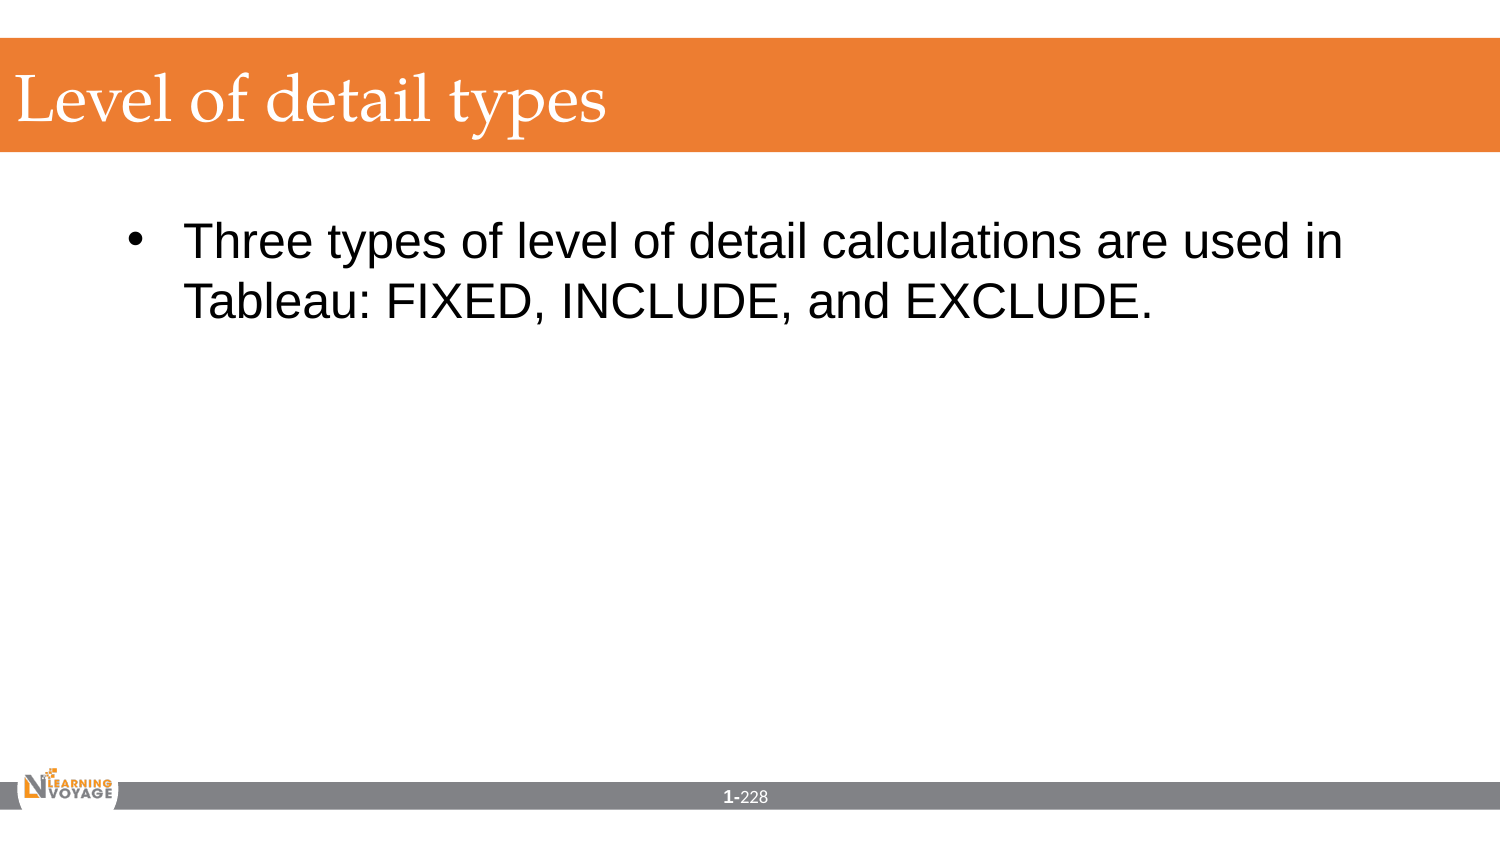

Level of detail types
Three types of level of detail calculations are used in Tableau: FIXED, INCLUDE, and EXCLUDE.
1-228